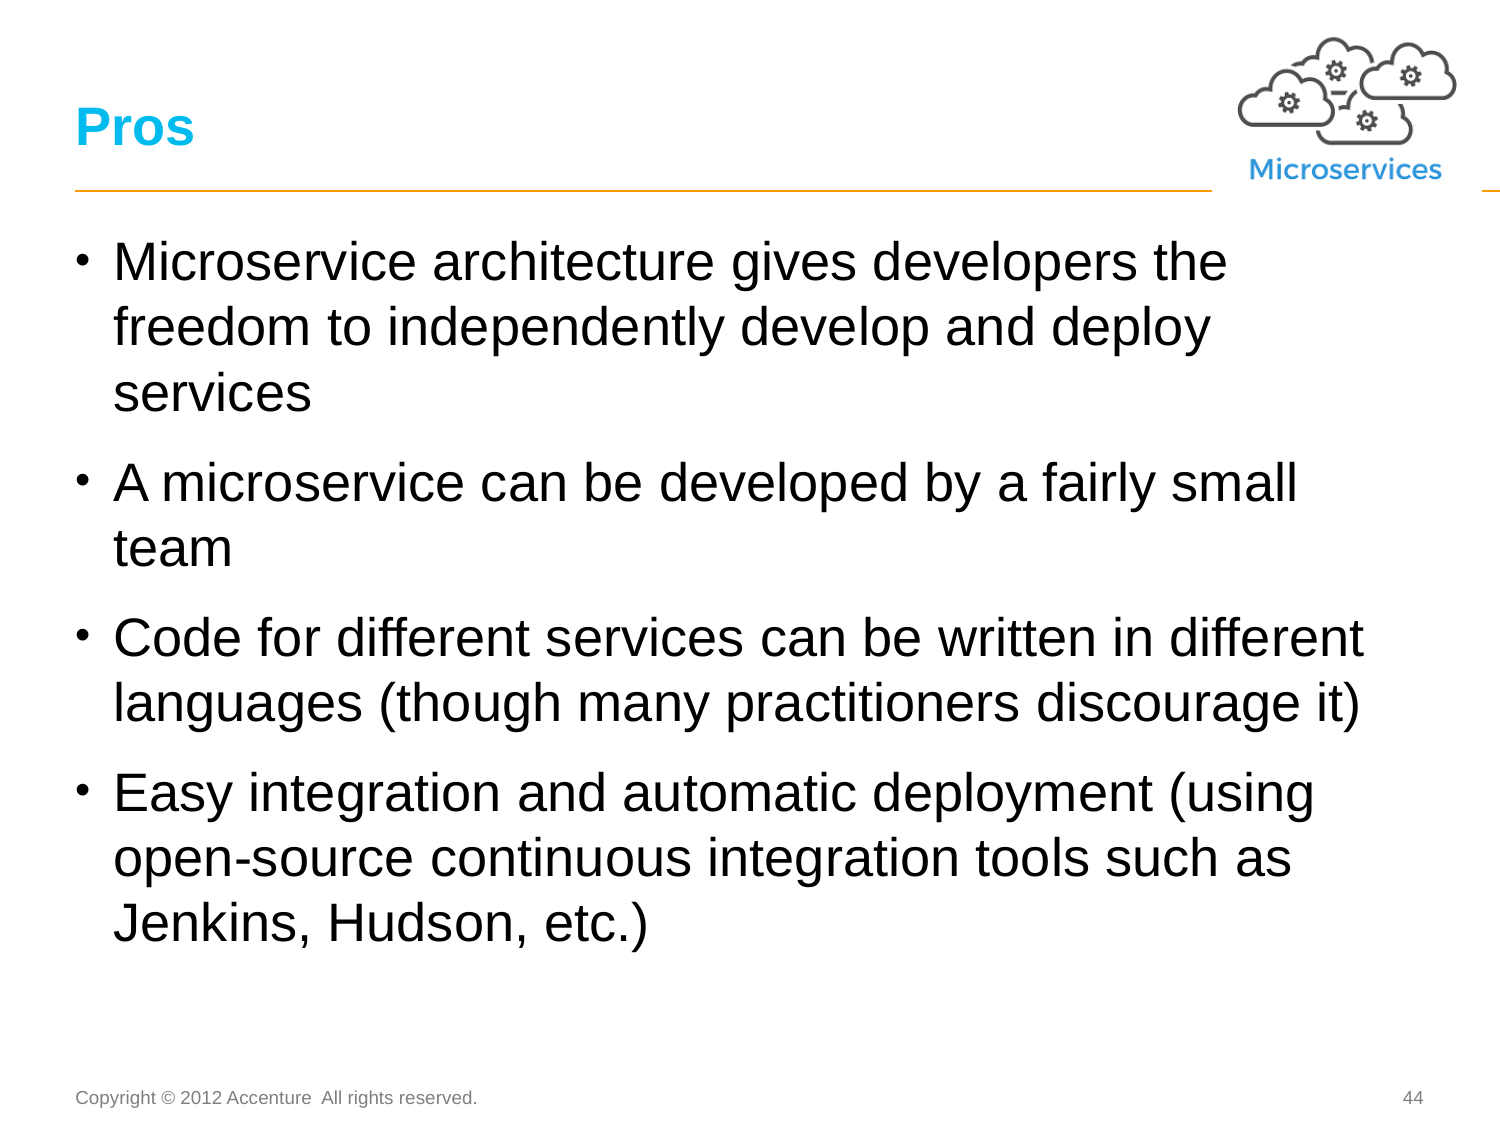

# Pros
Microservice architecture gives developers the freedom to independently develop and deploy services
A microservice can be developed by a fairly small team
Code for different services can be written in different languages (though many practitioners discourage it)
Easy integration and automatic deployment (using open-source continuous integration tools such as Jenkins, Hudson, etc.)